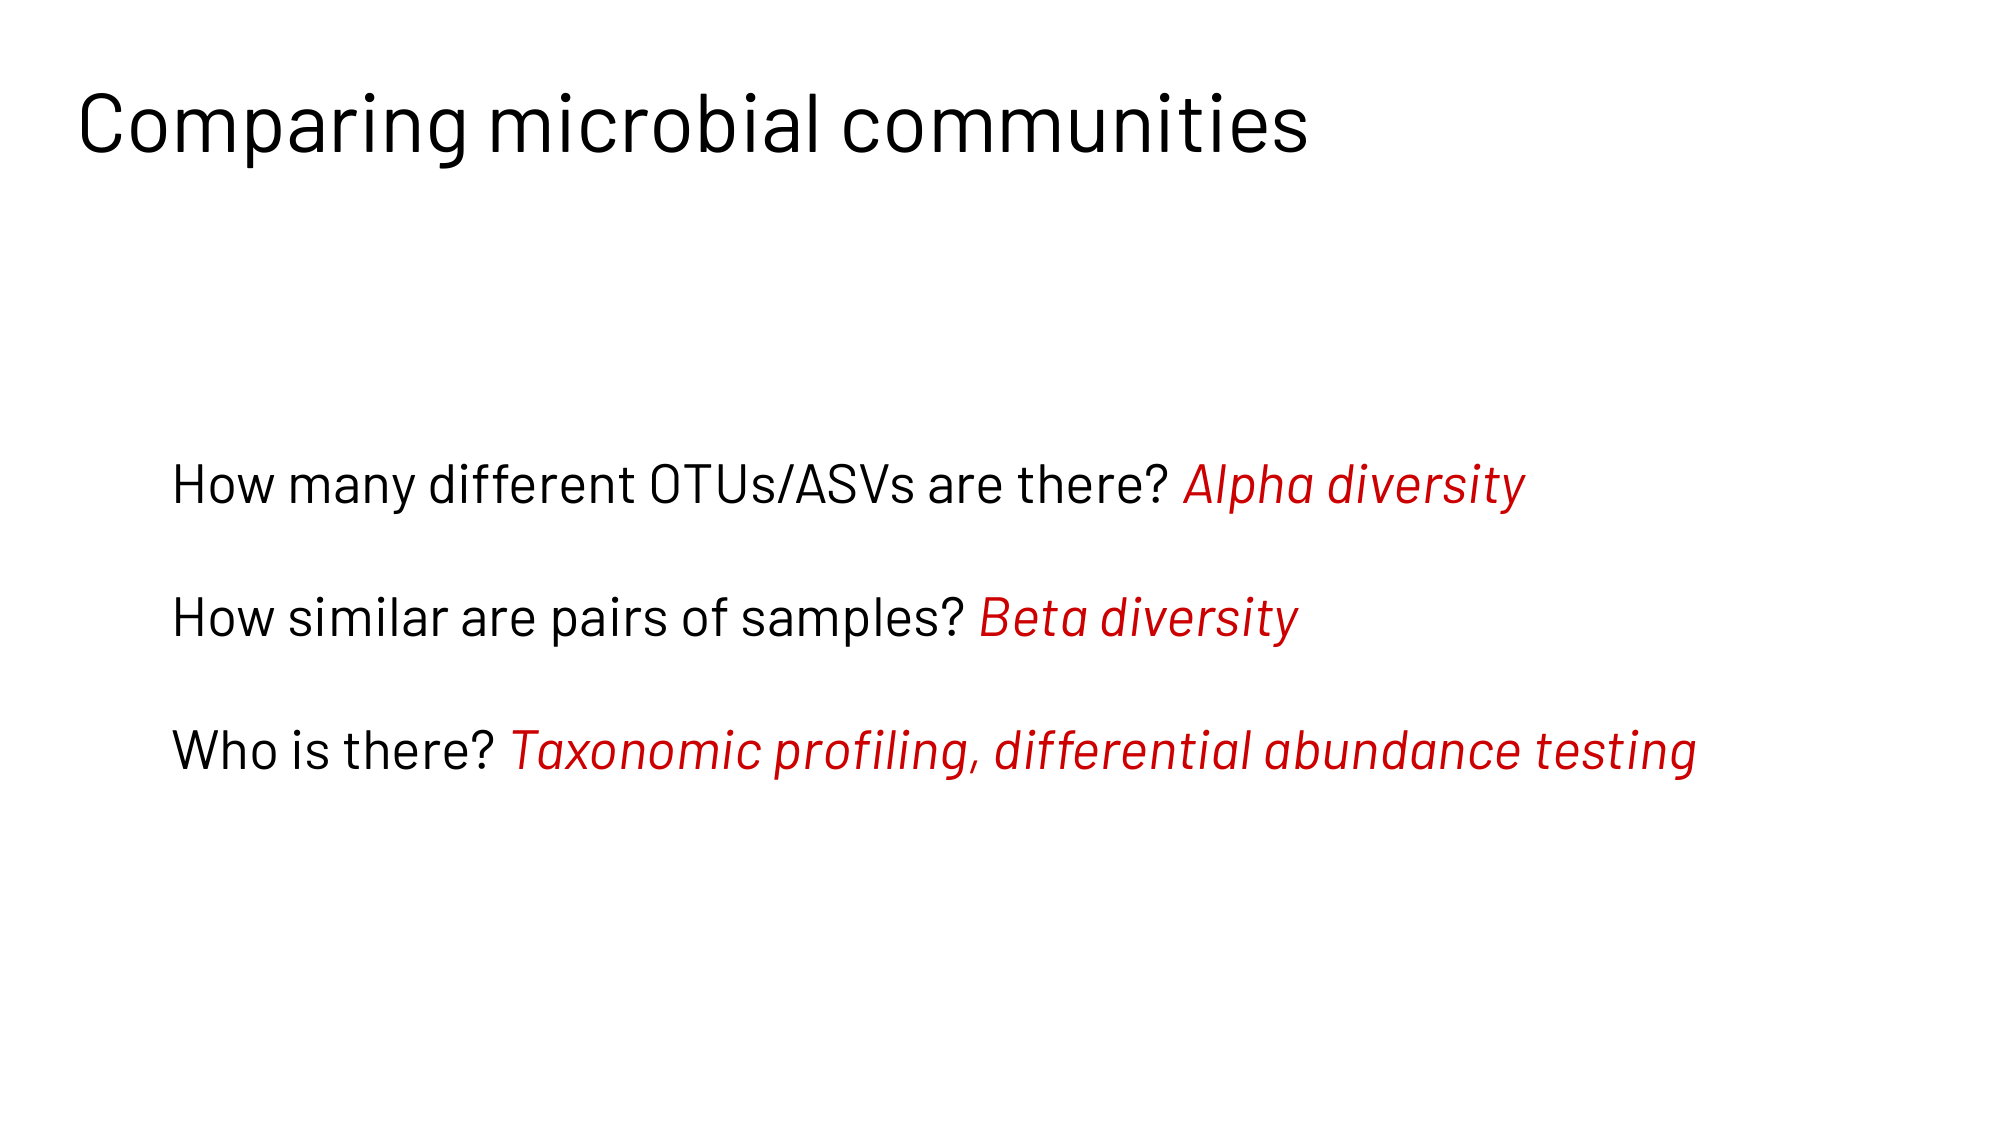

Comparing microbial communities
How many different OTUs/ASVs are there? Alpha diversity

How similar are pairs of samples? Beta diversity

Who is there? Taxonomic profiling, differential abundance testing